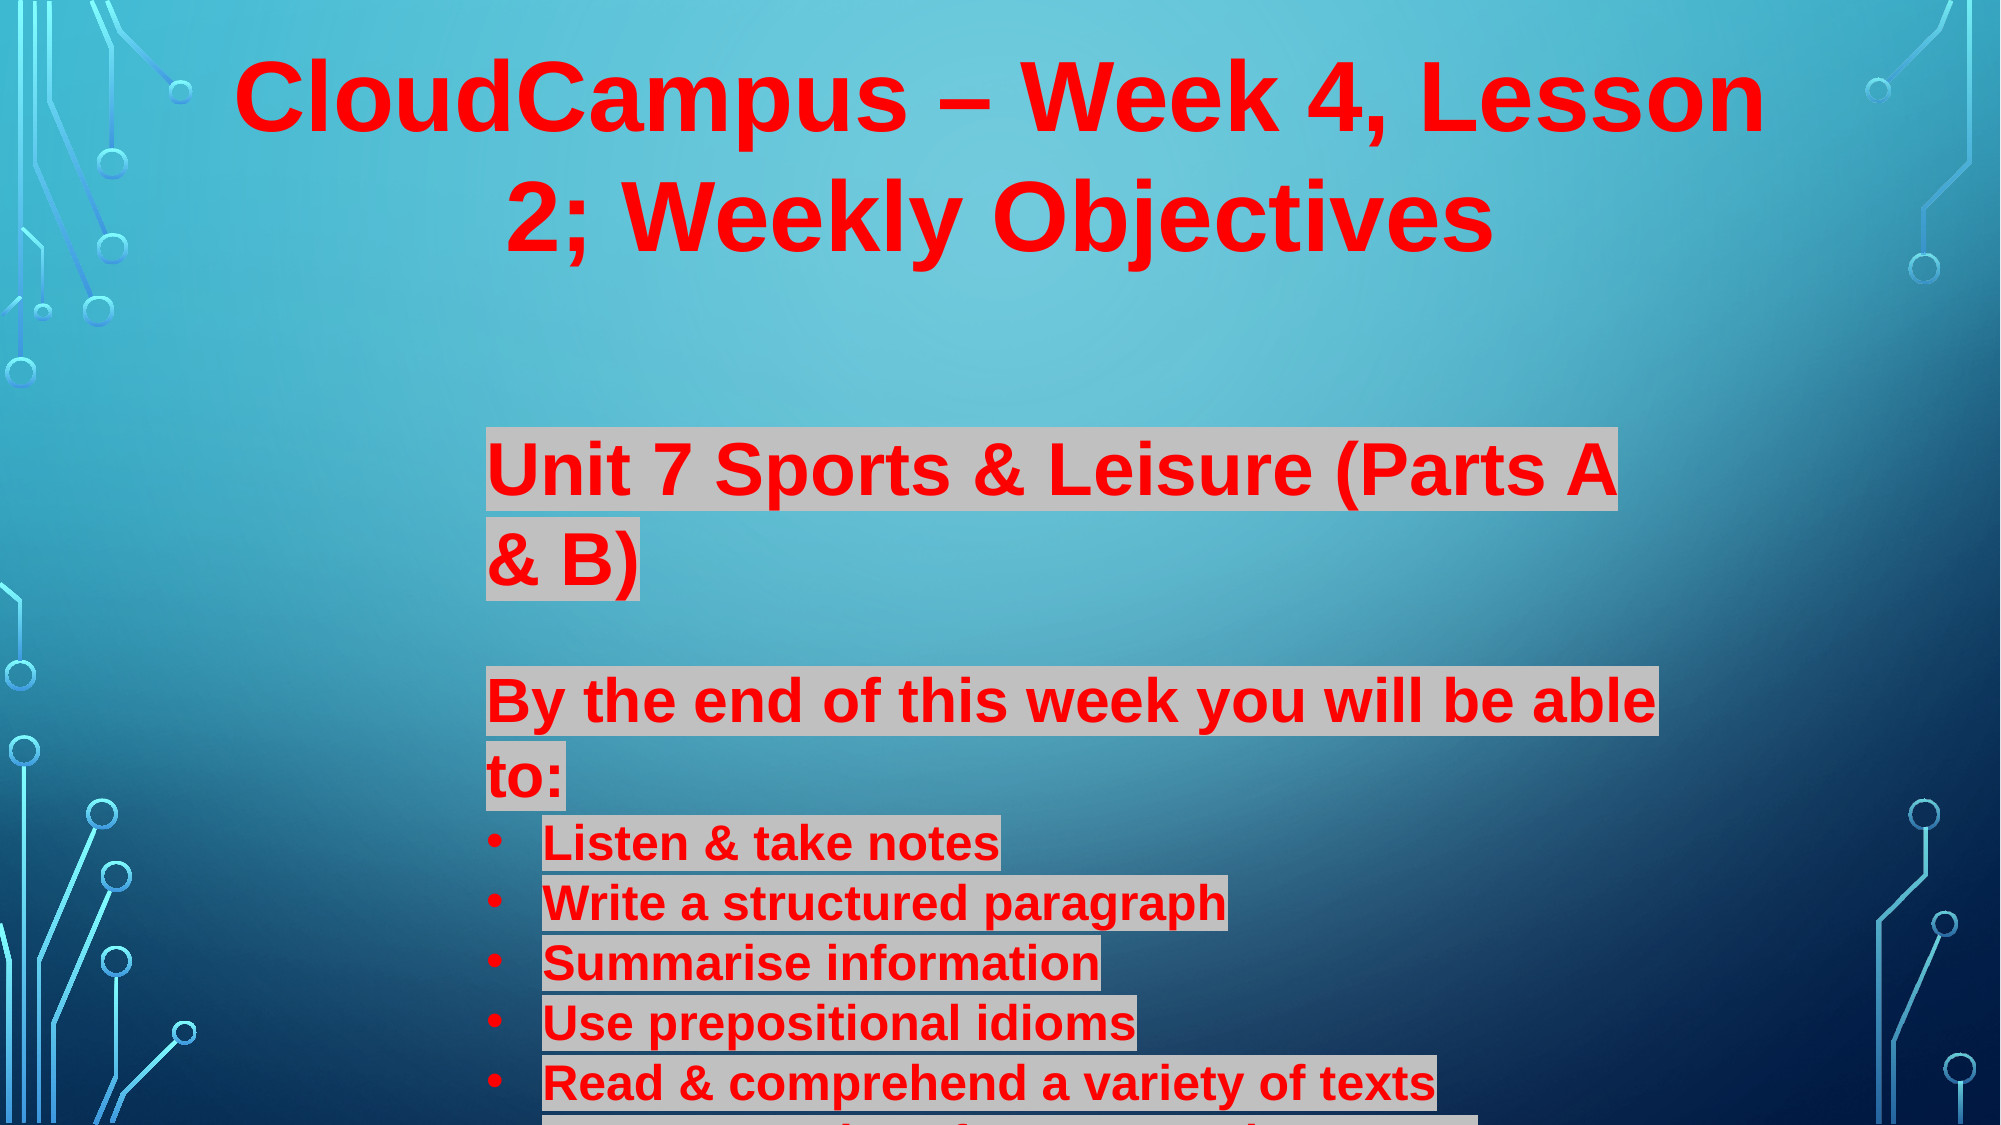

CloudCampus – Week 4, Lesson 2; Weekly Objectives
Unit 7 Sports & Leisure (Parts A & B)

By the end of this week you will be able to:
Listen & take notes
Write a structured paragraph
Summarise information
Use prepositional idioms
Read & comprehend a variety of texts
Use connectives for paragraph & essay cohesion
Contribute in a group discussion